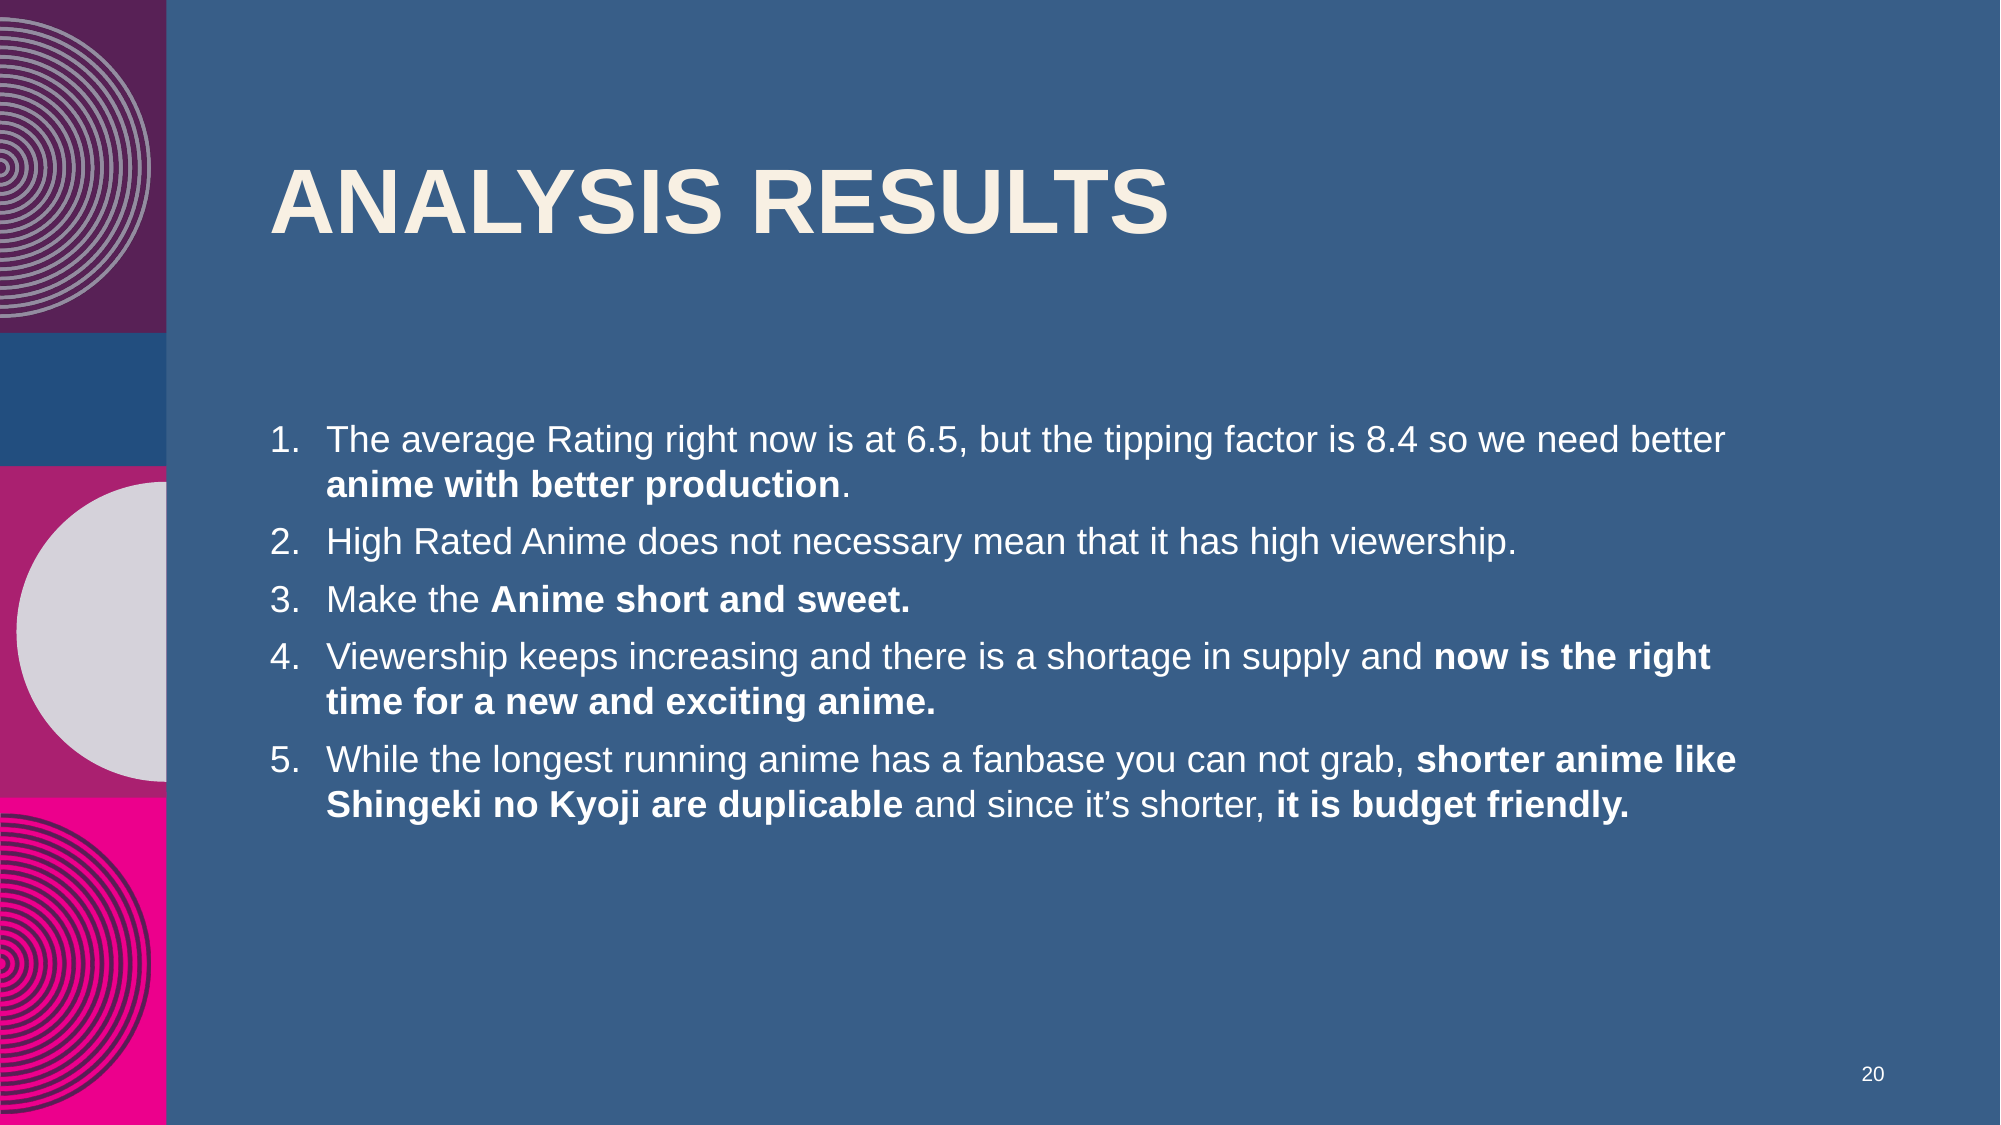

# Analysis Results
The average Rating right now is at 6.5, but the tipping factor is 8.4 so we need better anime with better production.
High Rated Anime does not necessary mean that it has high viewership.
Make the Anime short and sweet.
Viewership keeps increasing and there is a shortage in supply and now is the right time for a new and exciting anime.
While the longest running anime has a fanbase you can not grab, shorter anime like Shingeki no Kyoji are duplicable and since it’s shorter, it is budget friendly.

20